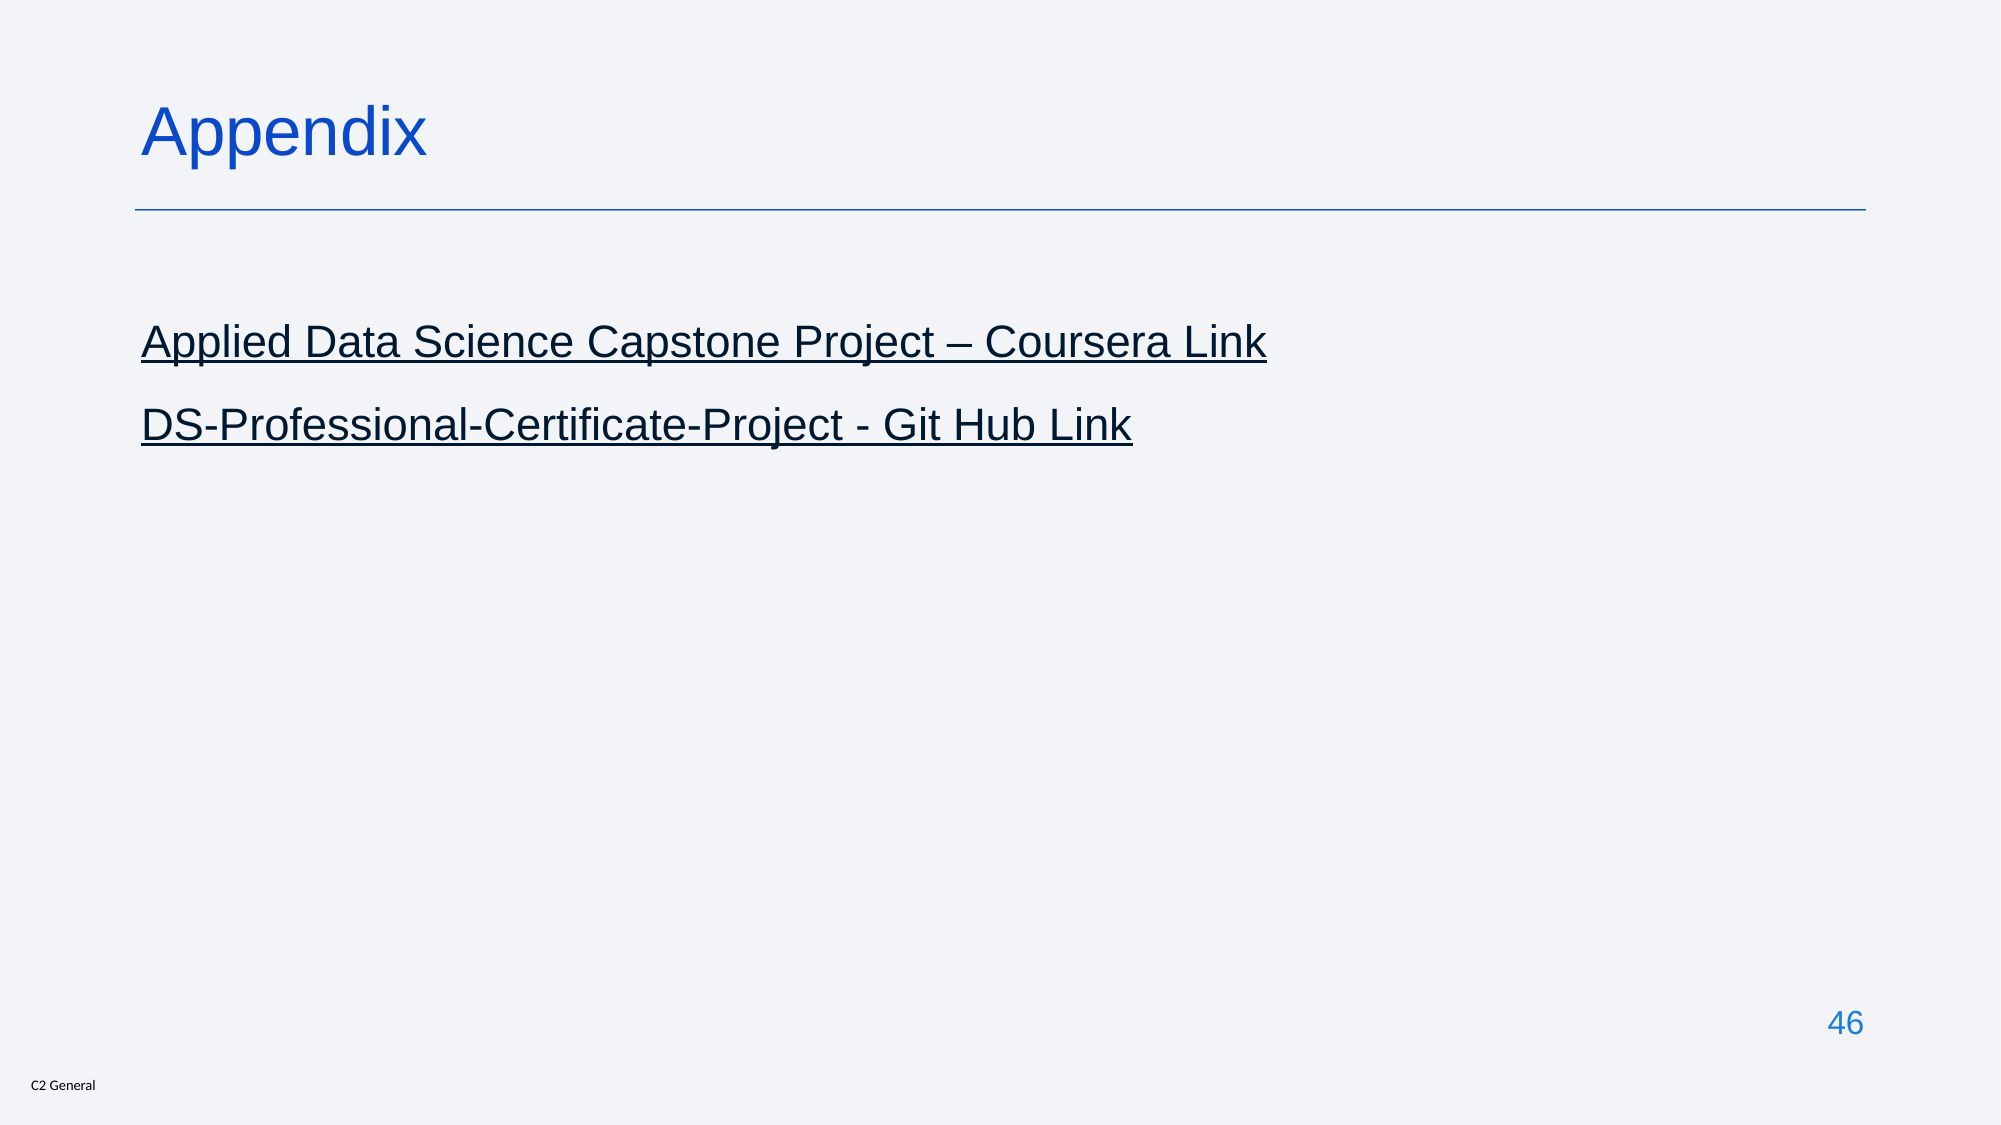

Appendix
Applied Data Science Capstone Project – Coursera Link
DS-Professional-Certificate-Project - Git Hub Link
46